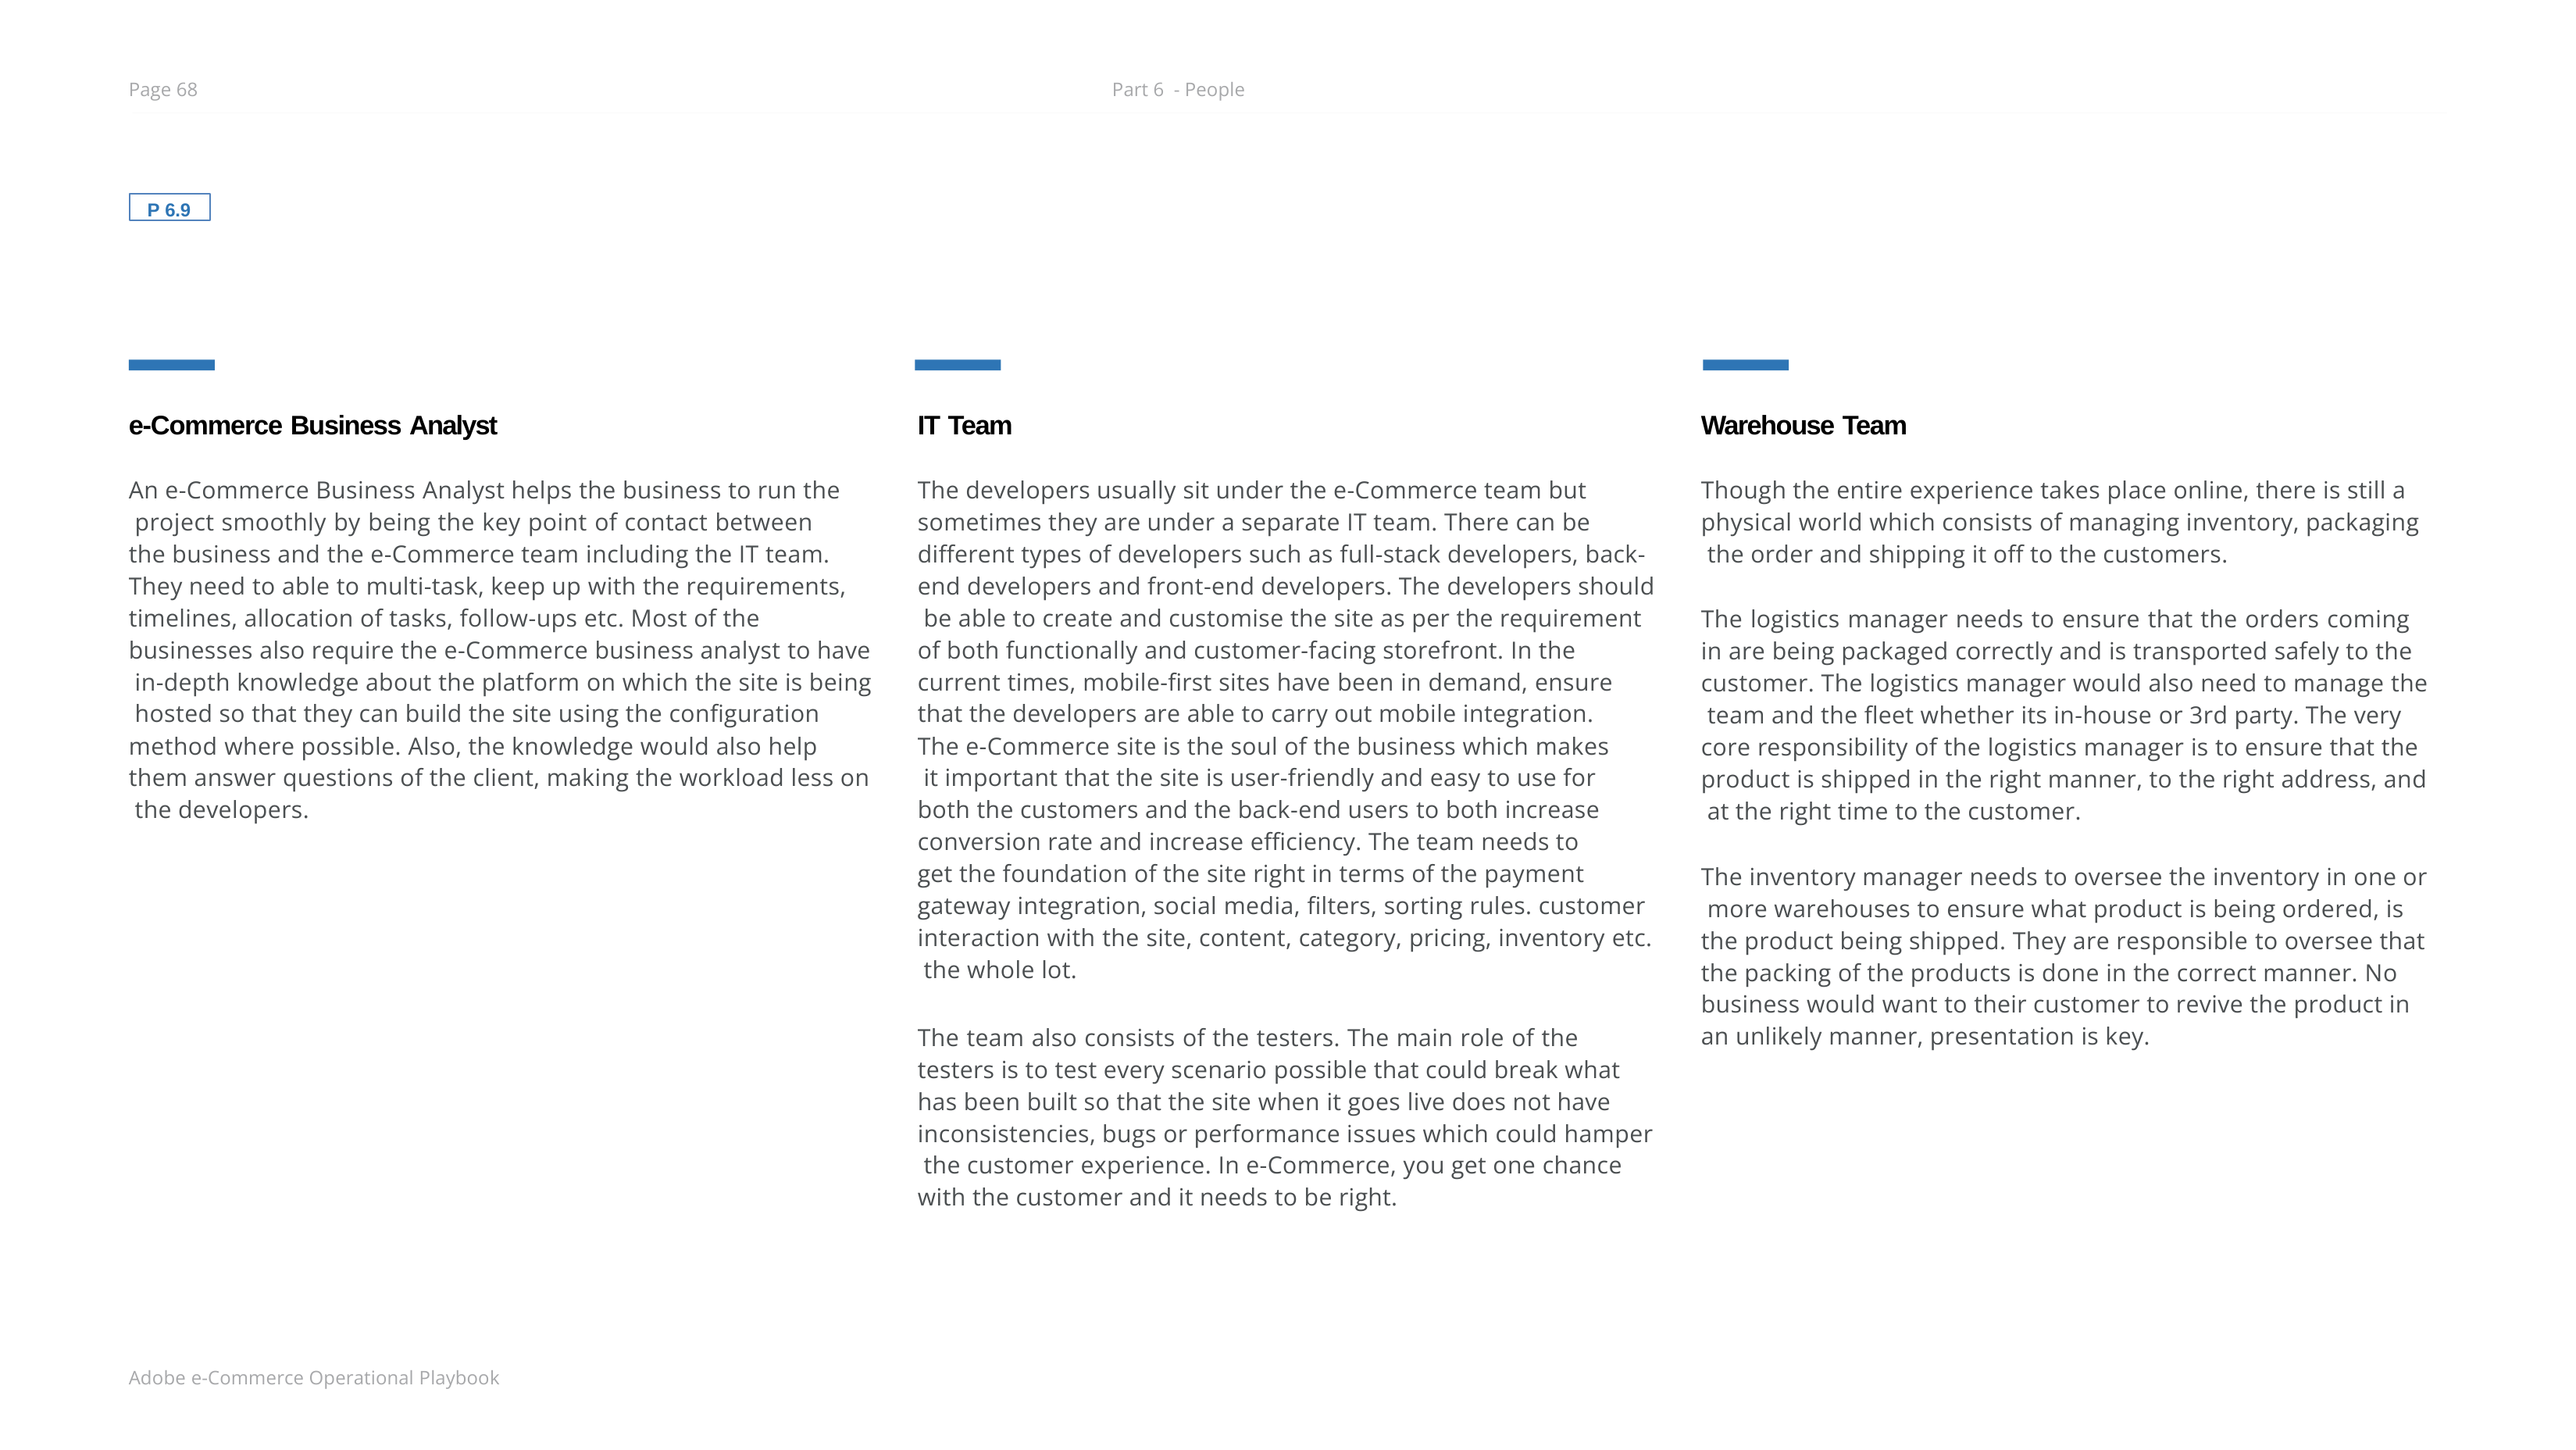

Page 68
Part 6 - People
P 6.9

e-Commerce Business Analyst
An e-Commerce Business Analyst helps the business to run the  project smoothly by being the key point of contact between  the business and the e-Commerce team including the IT team.
They need to able to multi-task, keep up with the requirements,  timelines, allocation of tasks, follow-ups etc. Most of the  businesses also require the e-Commerce business analyst to have  in-depth knowledge about the platform on which the site is being  hosted so that they can build the site using the configuration  method where possible. Also, the knowledge would also help  them answer questions of the client, making the workload less on  the developers.
IT Team
The developers usually sit under the e-Commerce team but  sometimes they are under a separate IT team. There can be  different types of developers such as full-stack developers, back-  end developers and front-end developers. The developers should  be able to create and customise the site as per the requirement  of both functionally and customer-facing storefront. In the  current times, mobile-first sites have been in demand, ensure  that the developers are able to carry out mobile integration.
The e-Commerce site is the soul of the business which makes  it important that the site is user-friendly and easy to use for  both the customers and the back-end users to both increase  conversion rate and increase efficiency. The team needs to  get the foundation of the site right in terms of the payment
gateway integration, social media, filters, sorting rules. customer  interaction with the site, content, category, pricing, inventory etc.  the whole lot.
Warehouse Team
Though the entire experience takes place online, there is still a  physical world which consists of managing inventory, packaging  the order and shipping it off to the customers.
The logistics manager needs to ensure that the orders coming  in are being packaged correctly and is transported safely to the  customer. The logistics manager would also need to manage the  team and the fleet whether its in-house or 3rd party. The very  core responsibility of the logistics manager is to ensure that the  product is shipped in the right manner, to the right address, and  at the right time to the customer.
The inventory manager needs to oversee the inventory in one or  more warehouses to ensure what product is being ordered, is  the product being shipped. They are responsible to oversee that  the packing of the products is done in the correct manner. No  business would want to their customer to revive the product in  an unlikely manner, presentation is key.
The team also consists of the testers. The main role of the  testers is to test every scenario possible that could break what  has been built so that the site when it goes live does not have  inconsistencies, bugs or performance issues which could hamper  the customer experience. In e-Commerce, you get one chance  with the customer and it needs to be right.
Adobe e-Commerce Operational Playbook